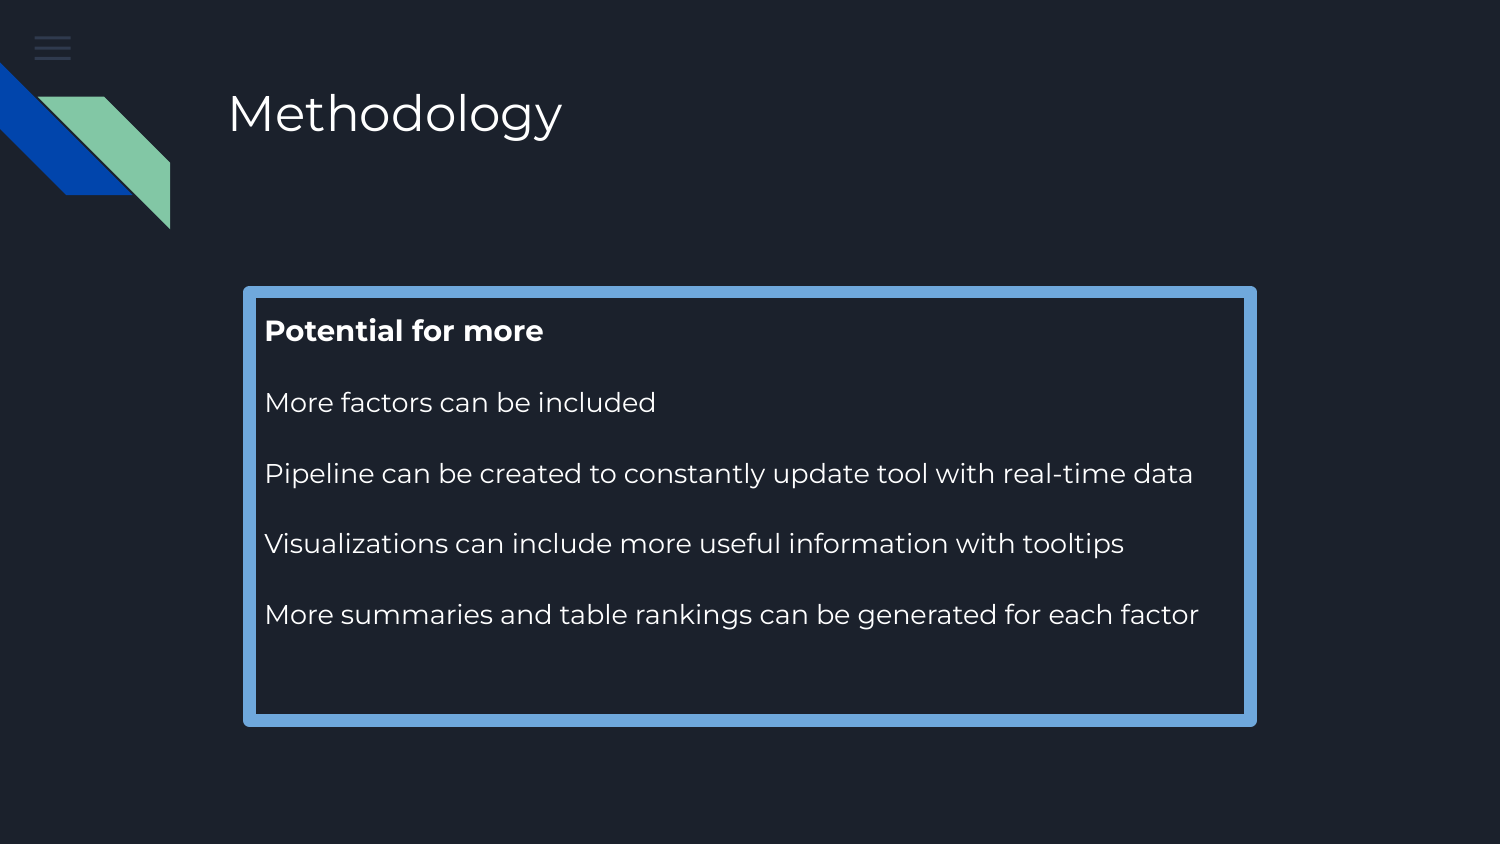

# Methodology
Potential for more
More factors can be included
Pipeline can be created to constantly update tool with real-time data
Visualizations can include more useful information with tooltips
More summaries and table rankings can be generated for each factor